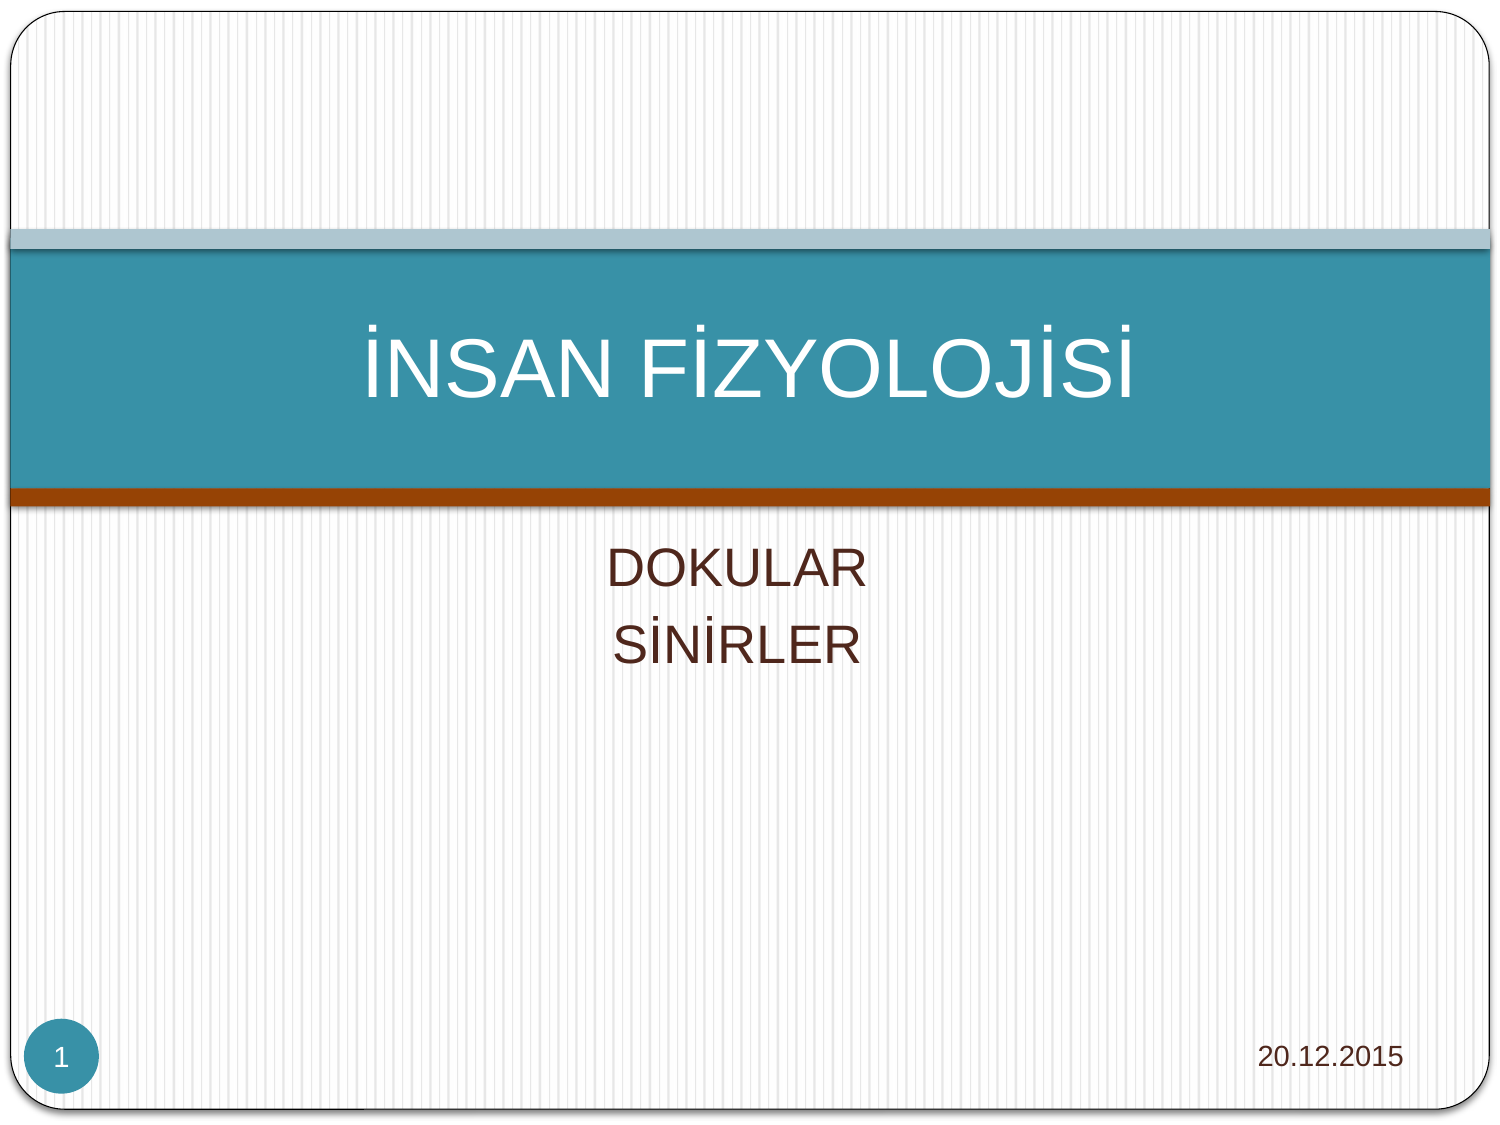

# İNSAN FİZYOLOJİSİ
DOKULAR
SİNİRLER
20.12.2015
1